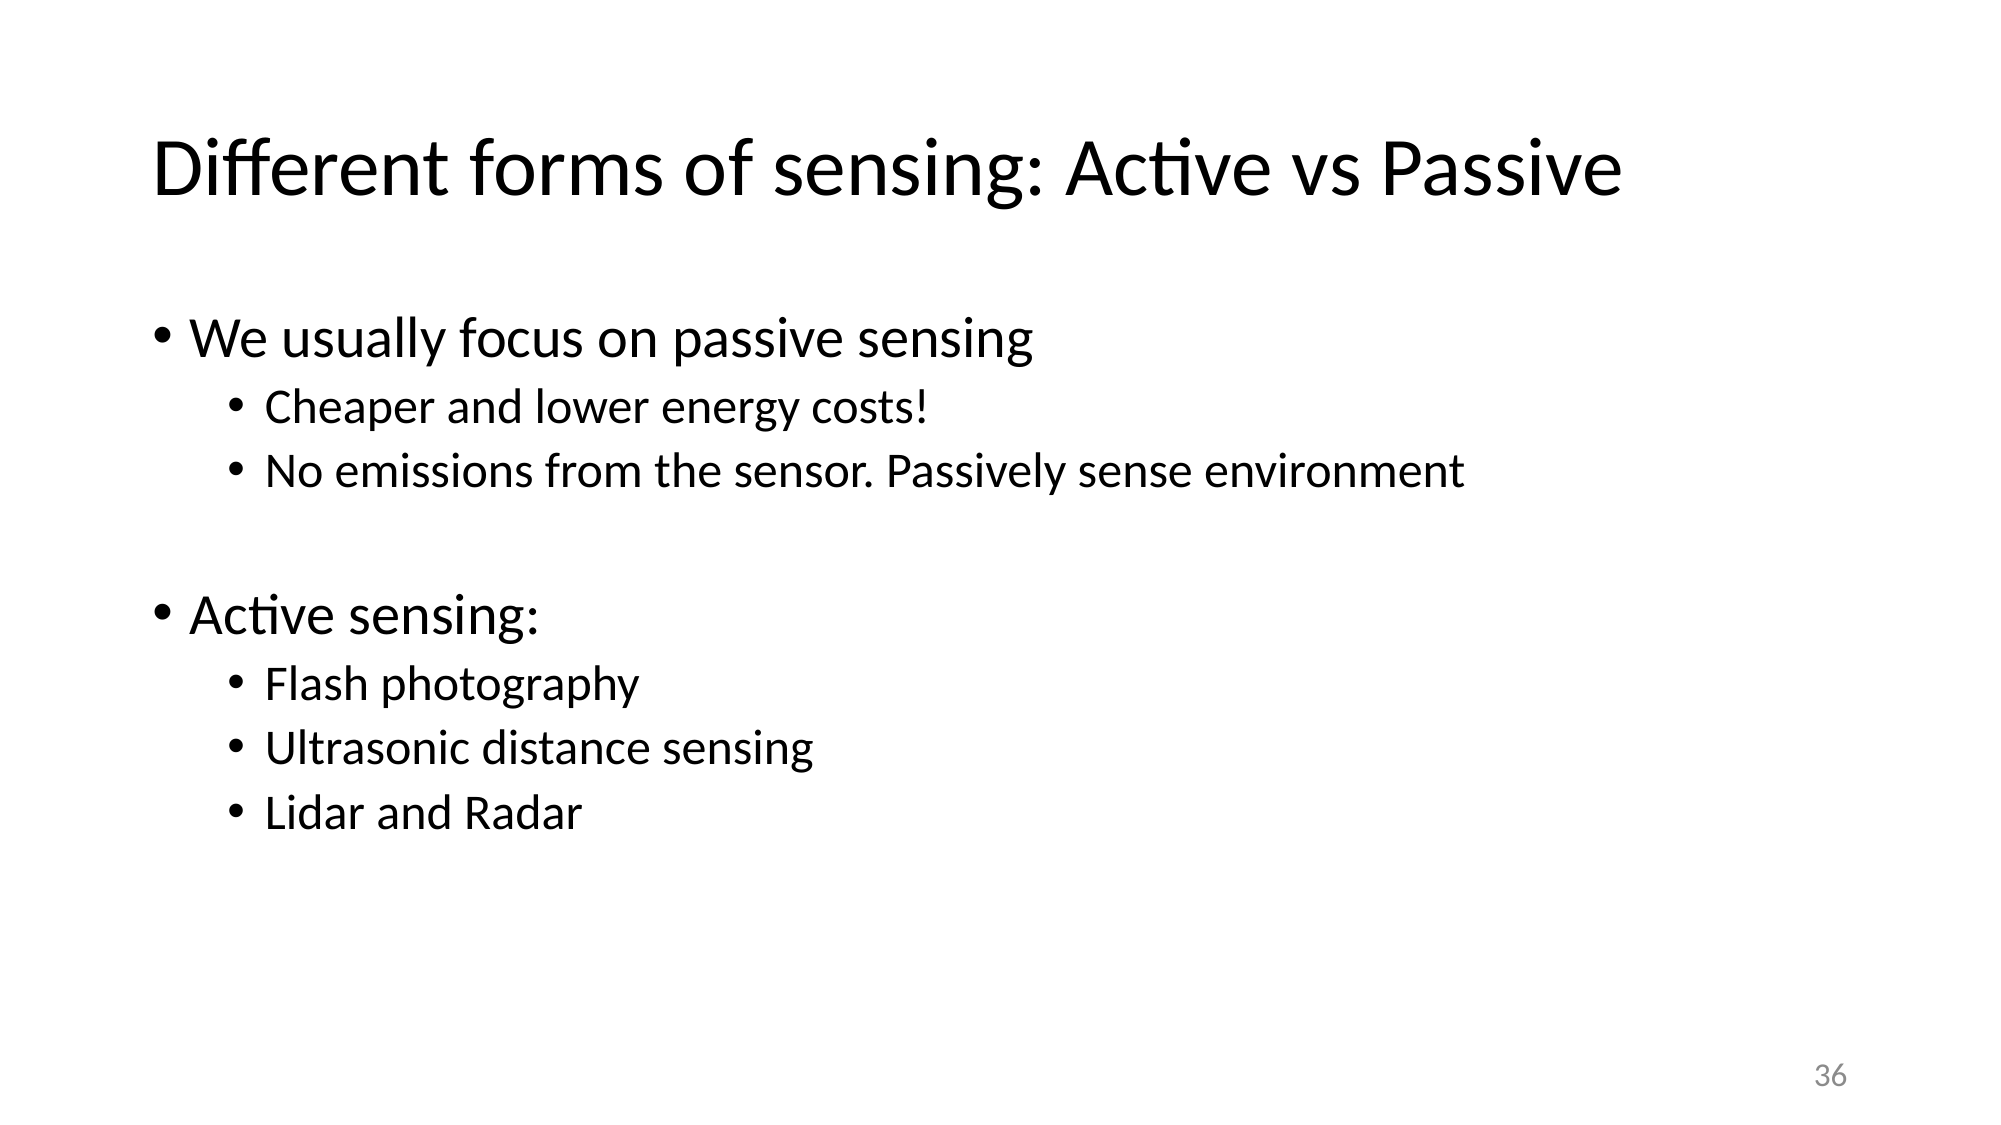

# Different forms of sensing: Active vs Passive
We usually focus on passive sensing
Cheaper and lower energy costs!
No emissions from the sensor. Passively sense environment

Active sensing:
Flash photography
Ultrasonic distance sensing
Lidar and Radar
36